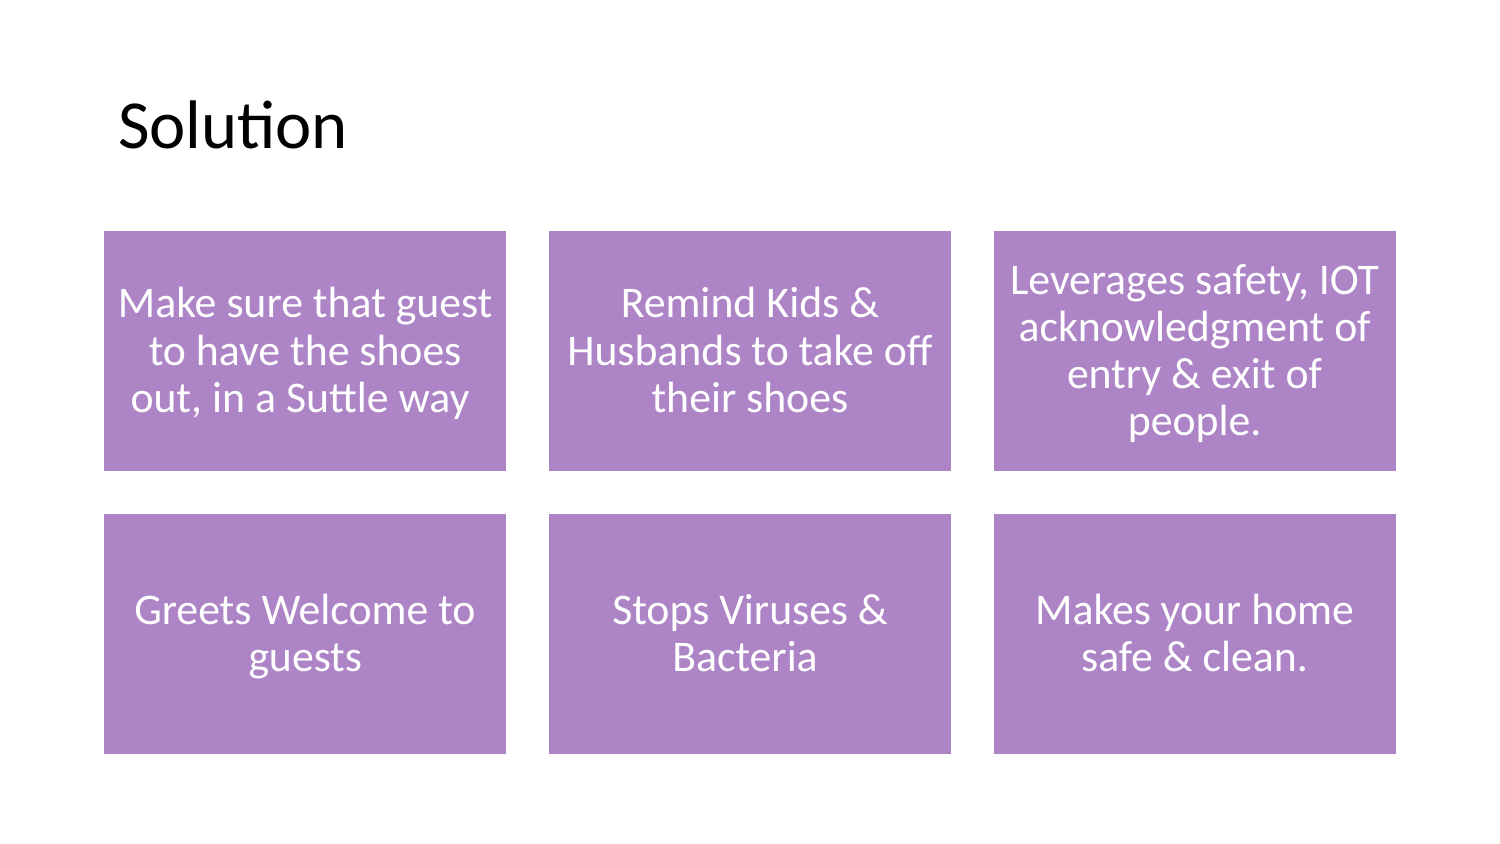

# Solution
Make sure that guest to have the shoes out, in a Suttle way
Remind Kids & Husbands to take off their shoes
Leverages safety, IOT acknowledgment of entry & exit of people.
Greets Welcome to guests
Stops Viruses & Bacteria
Makes your home safe & clean.